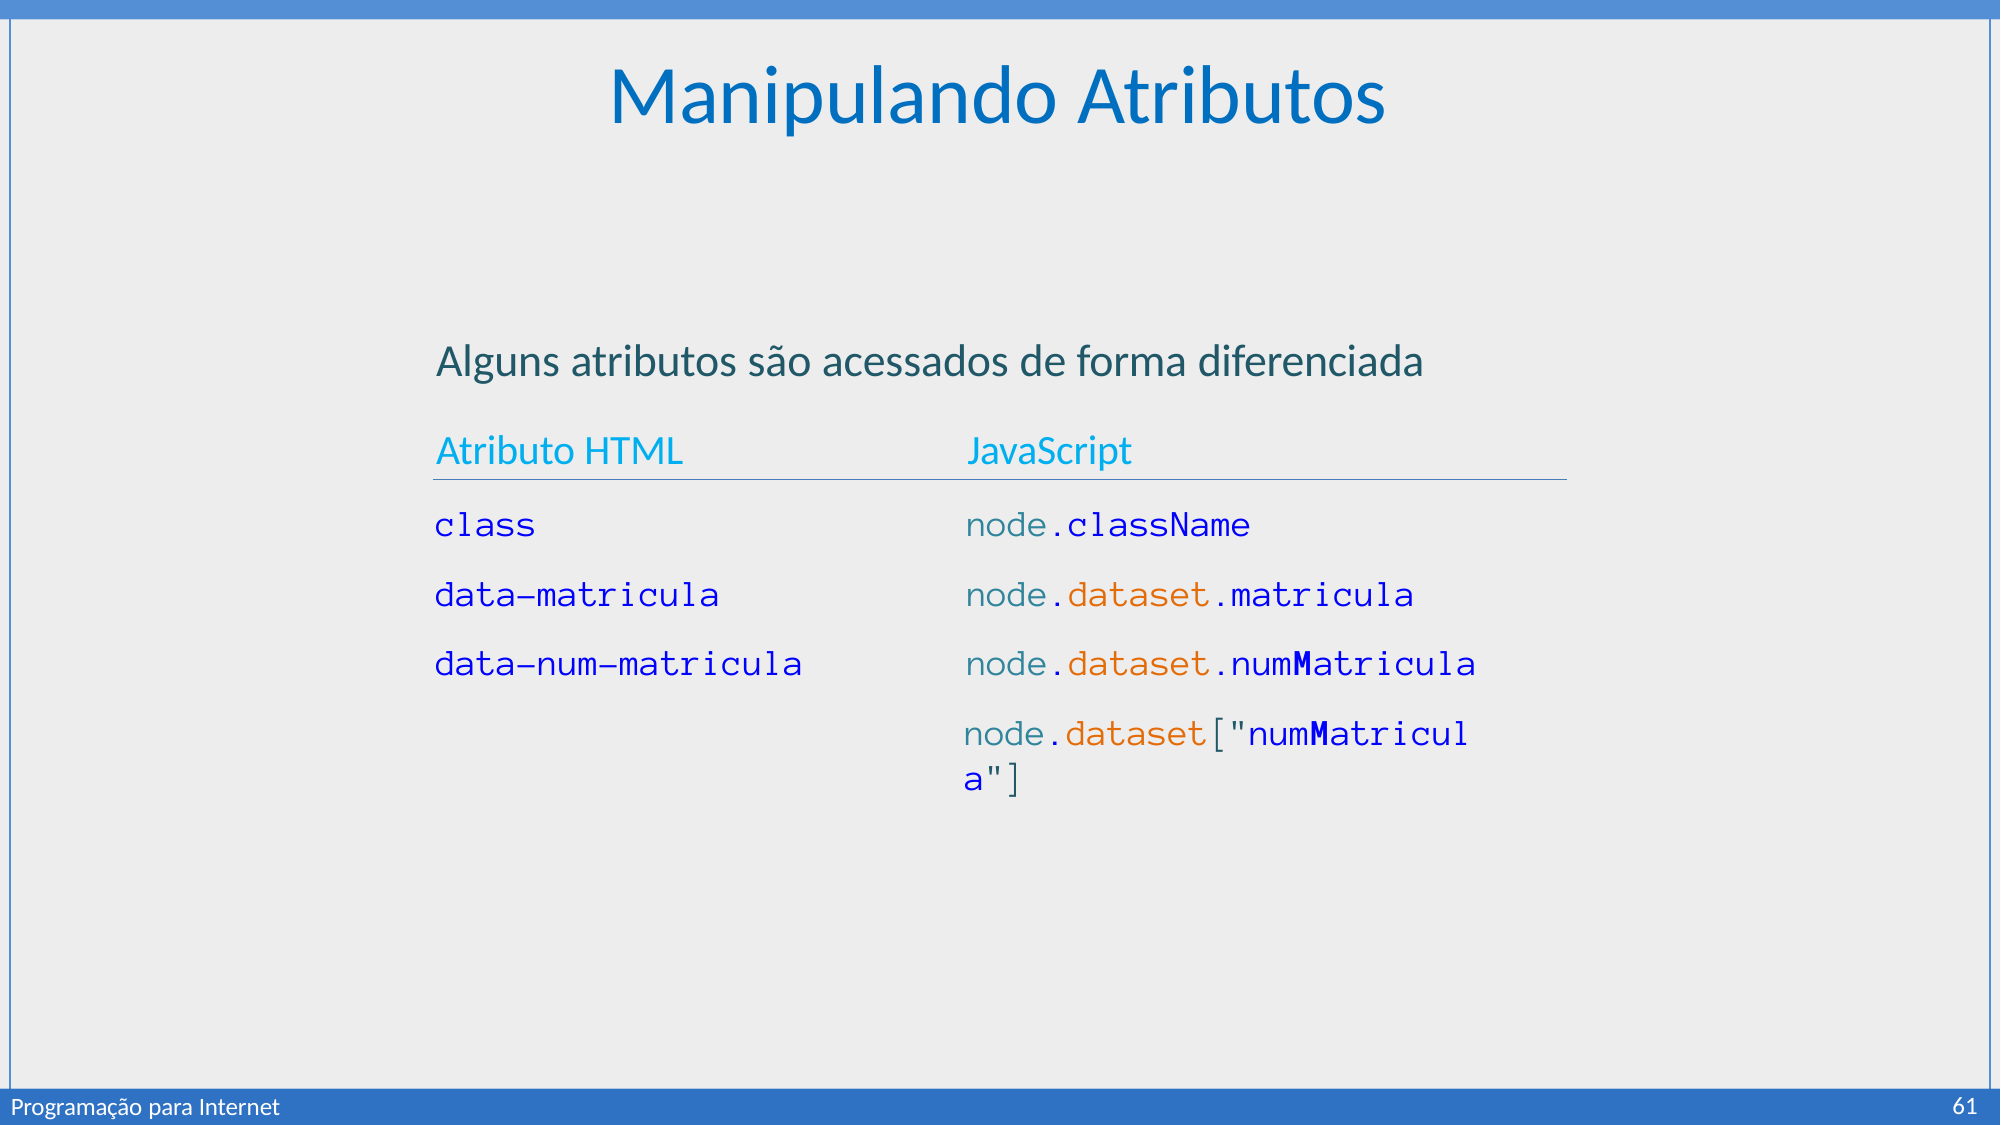

# Manipulando Atributos
Alguns atributos são acessados de forma diferenciada
Atributo HTML	JavaScript
class	node.className
data-matricula	node.dataset.matricula  data-num-matricula	node.dataset.numMatricula
node.dataset["numMatricula"]

61
Programação para Internet